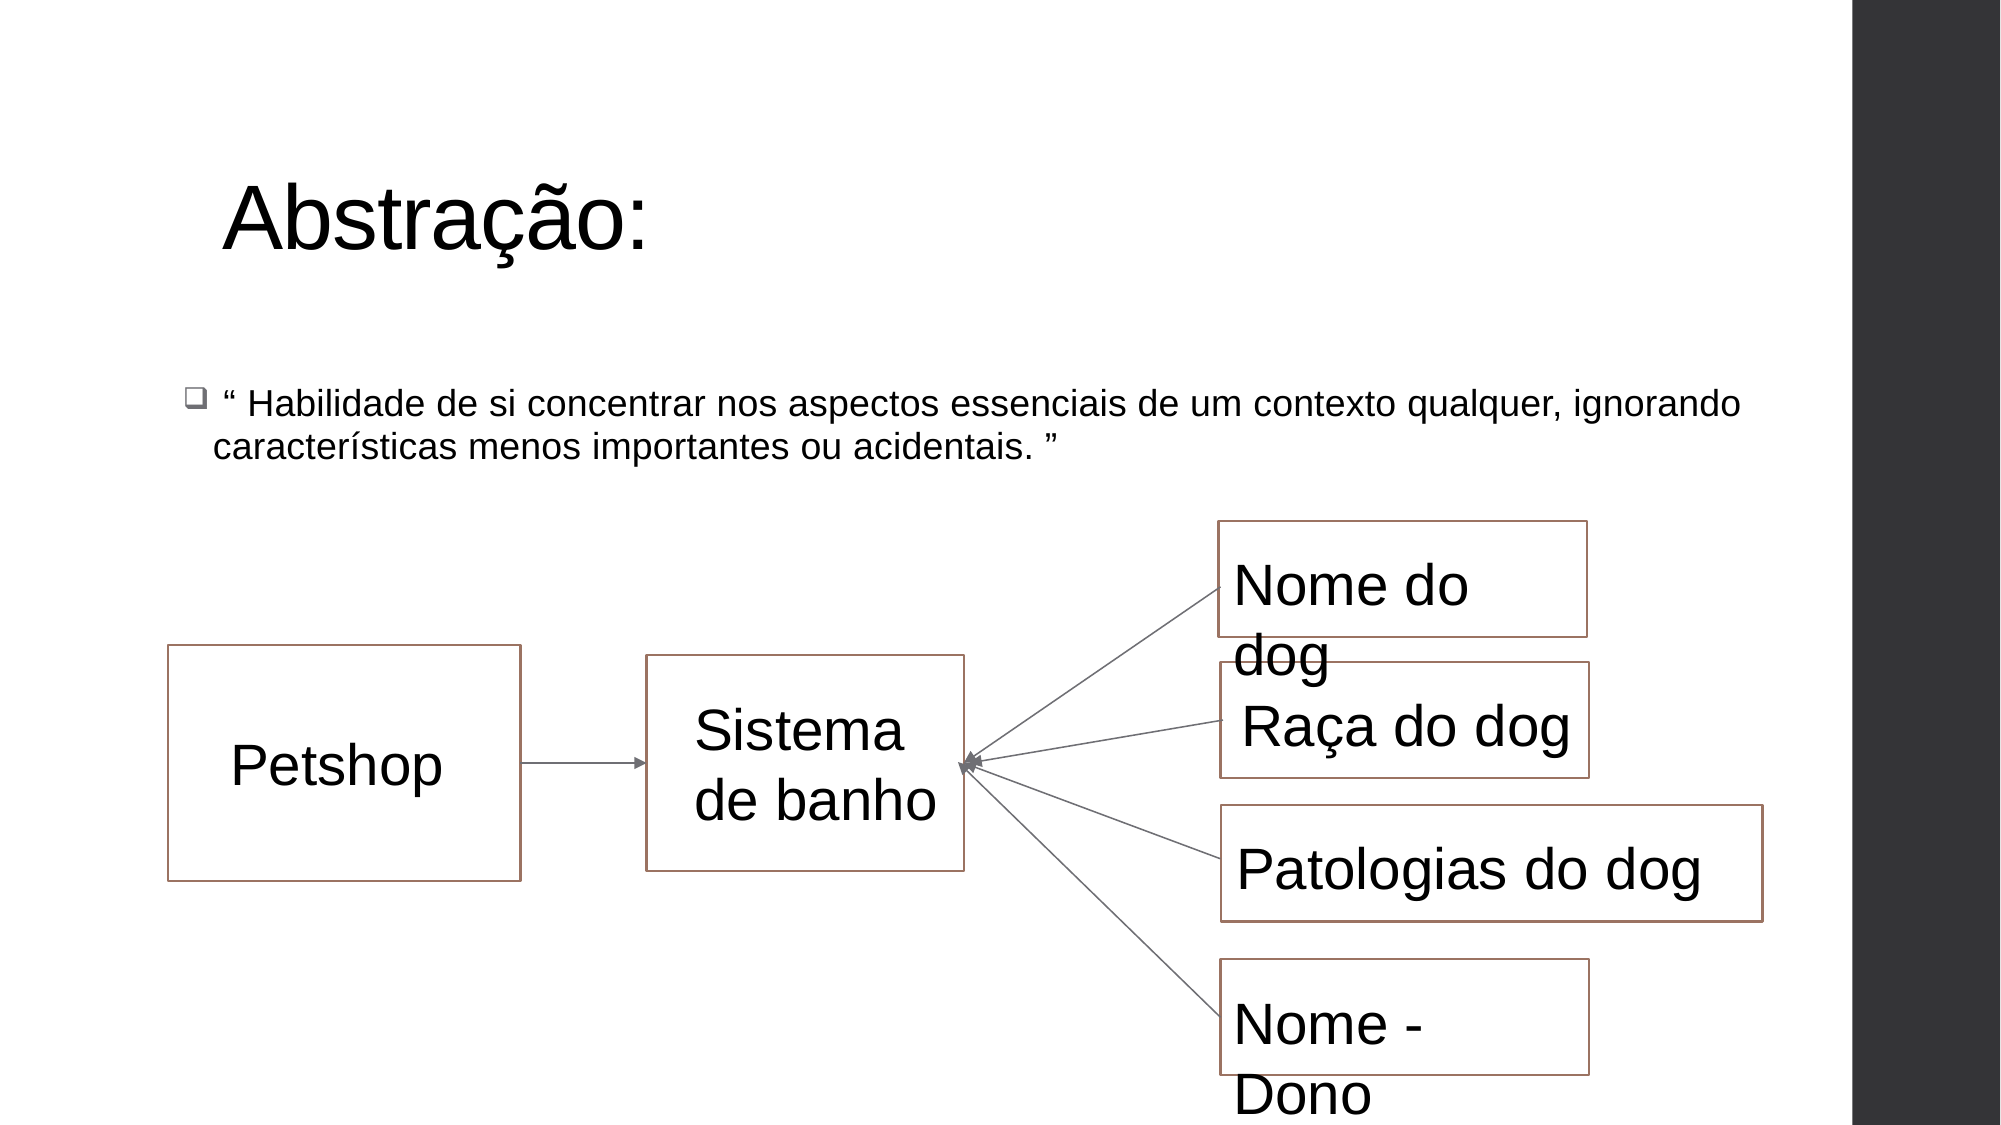

# Abstração:
 “ Habilidade de si concentrar nos aspectos essenciais de um contexto qualquer, ignorando características menos importantes ou acidentais. ”

Nome do dog

Raça do dog
Sistema de banho
Petshop

Patologias do dog

Nome - Dono